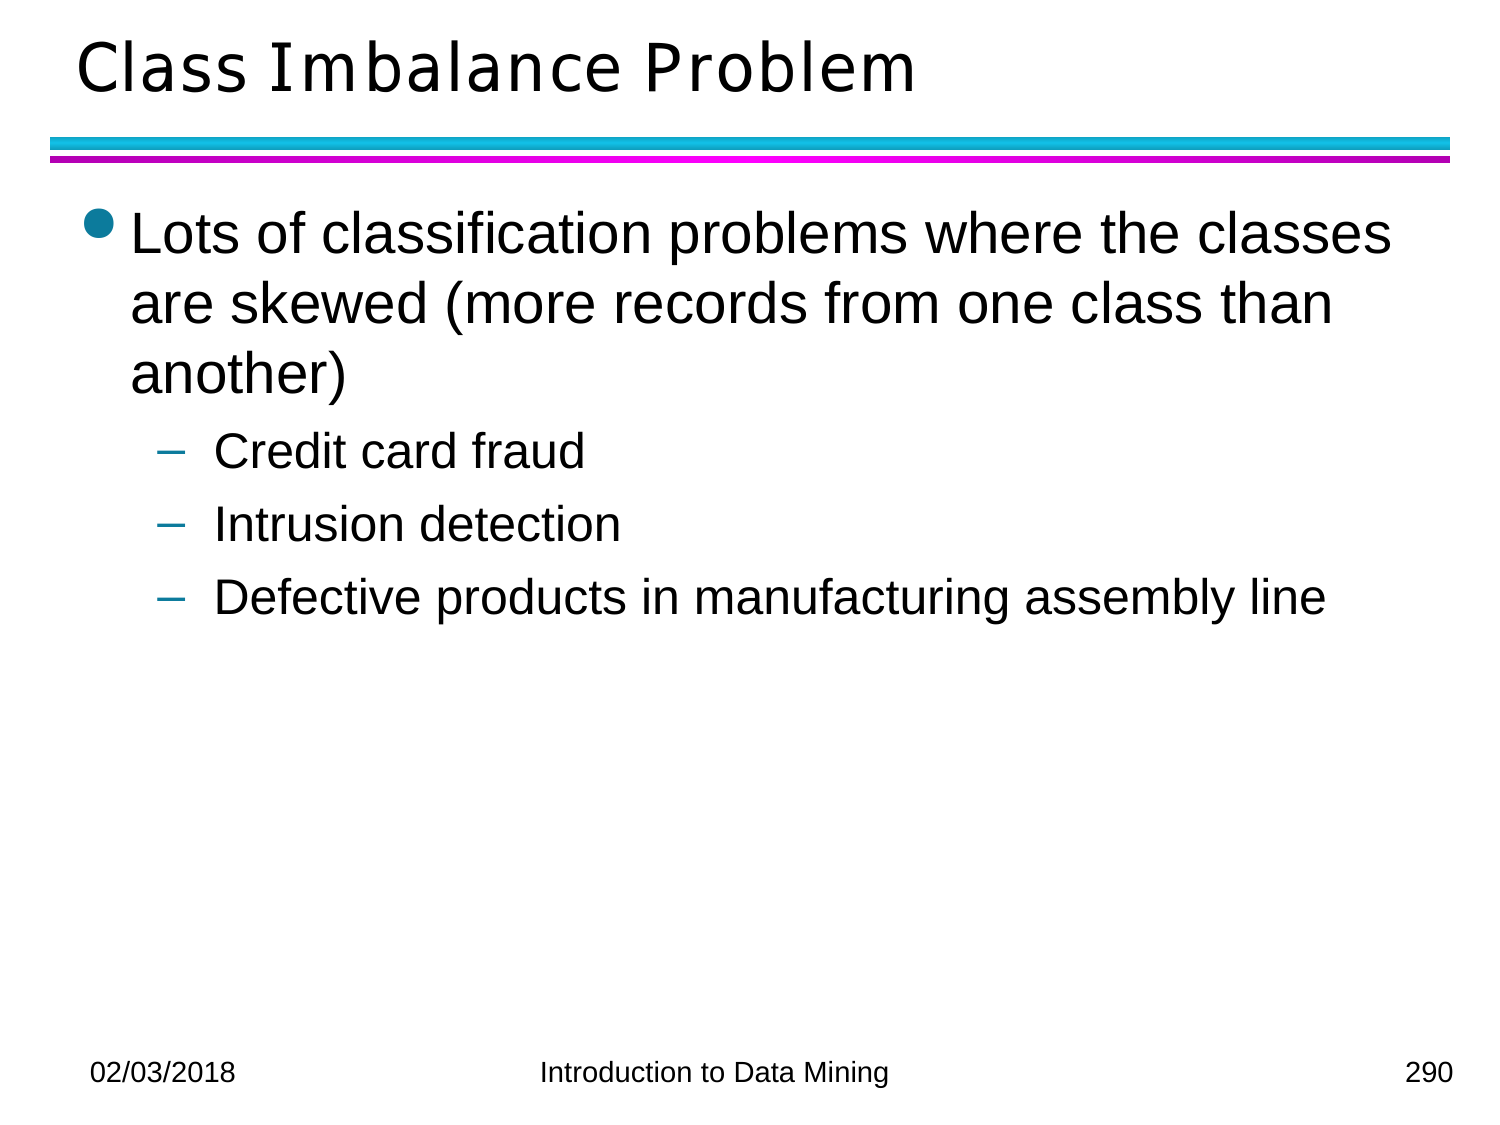

# Class Imbalance Problem
Lots of classification problems where the classes are skewed (more records from one class than another)
Credit card fraud
Intrusion detection
Defective products in manufacturing assembly line